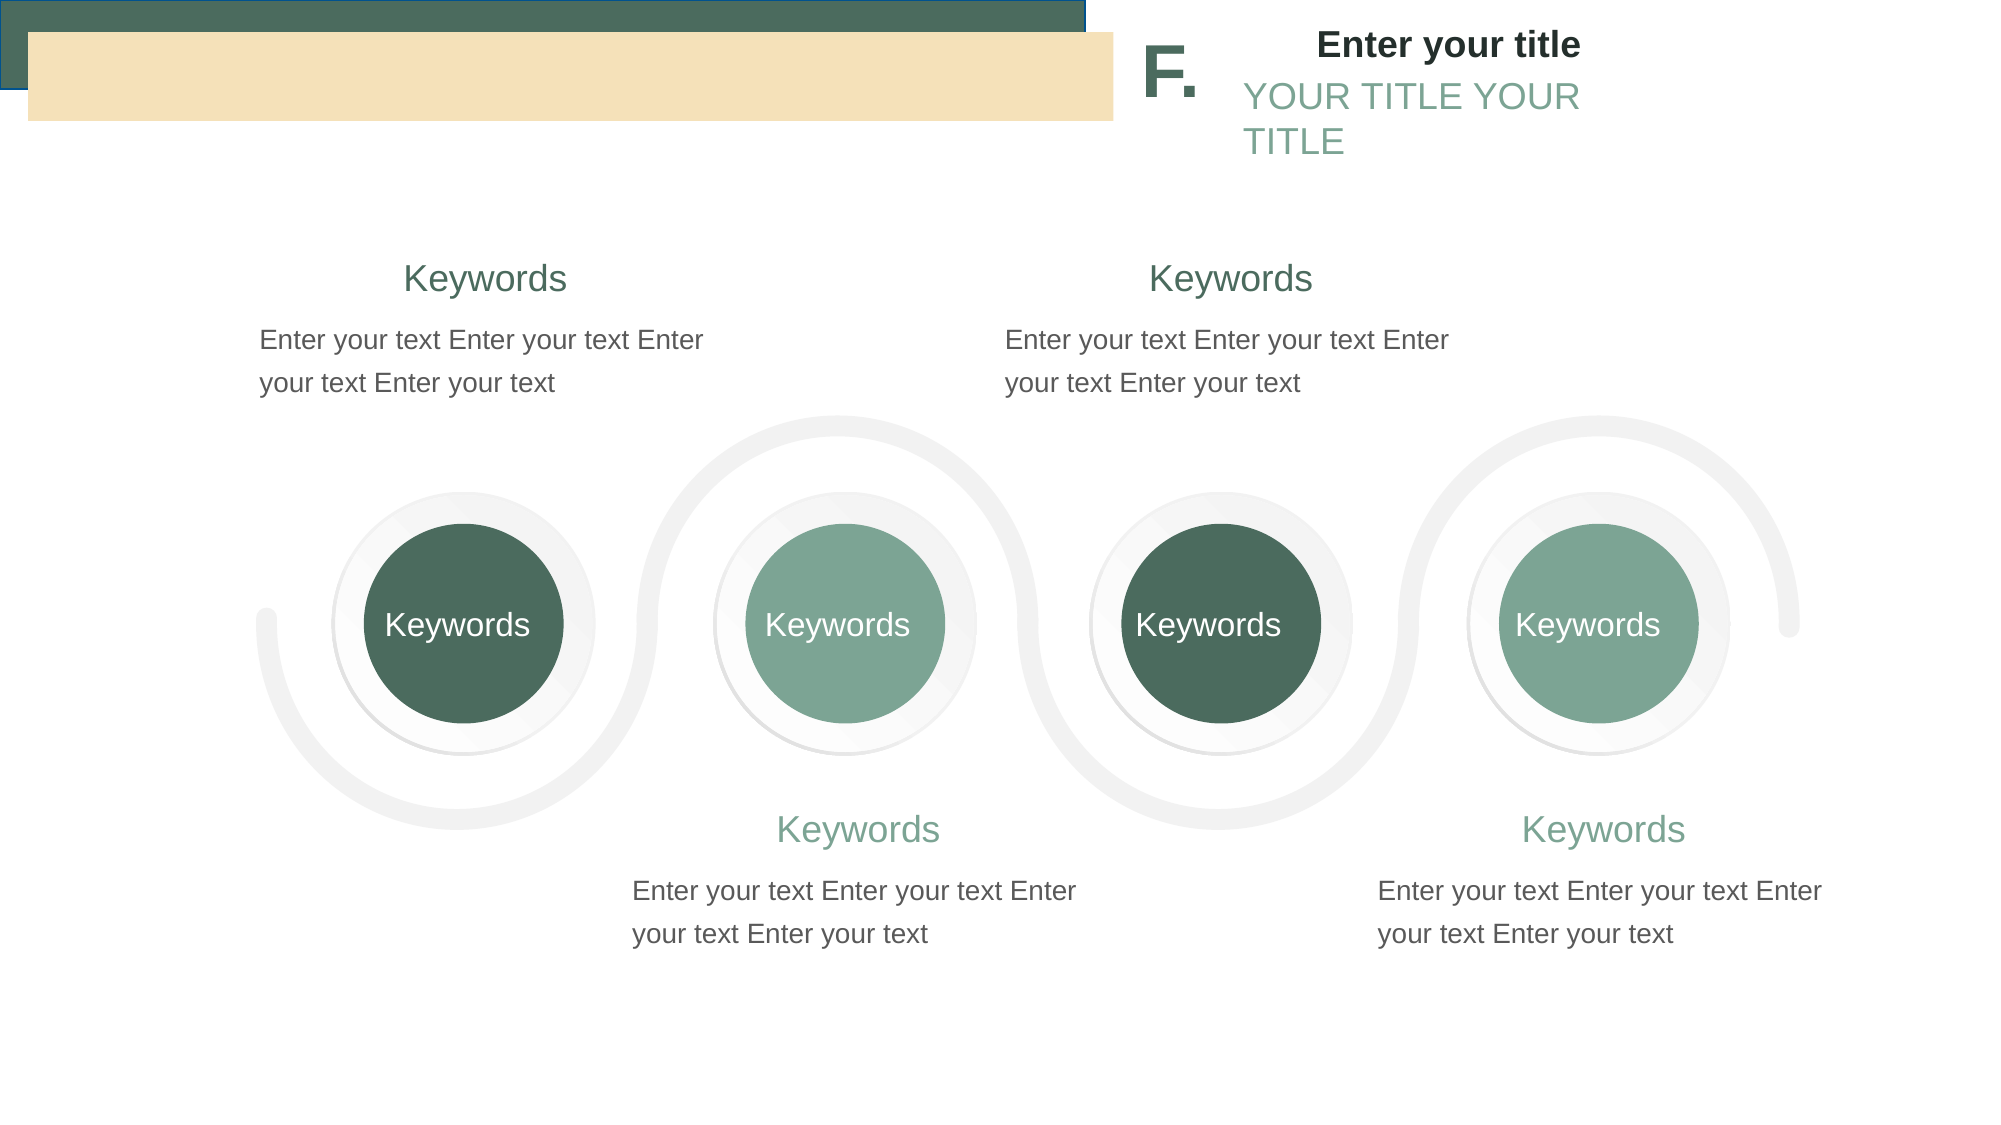

Enter your title
F.

YOUR TITLE YOUR TITLE
Keywords
Enter your text Enter your text Enter your text Enter your text
Keywords
Enter your text Enter your text Enter your text Enter your text

Keywords
Keywords
Keywords
Keywords
Keywords
Enter your text Enter your text Enter your text Enter your text
Keywords
Enter your text Enter your text Enter your text Enter your text